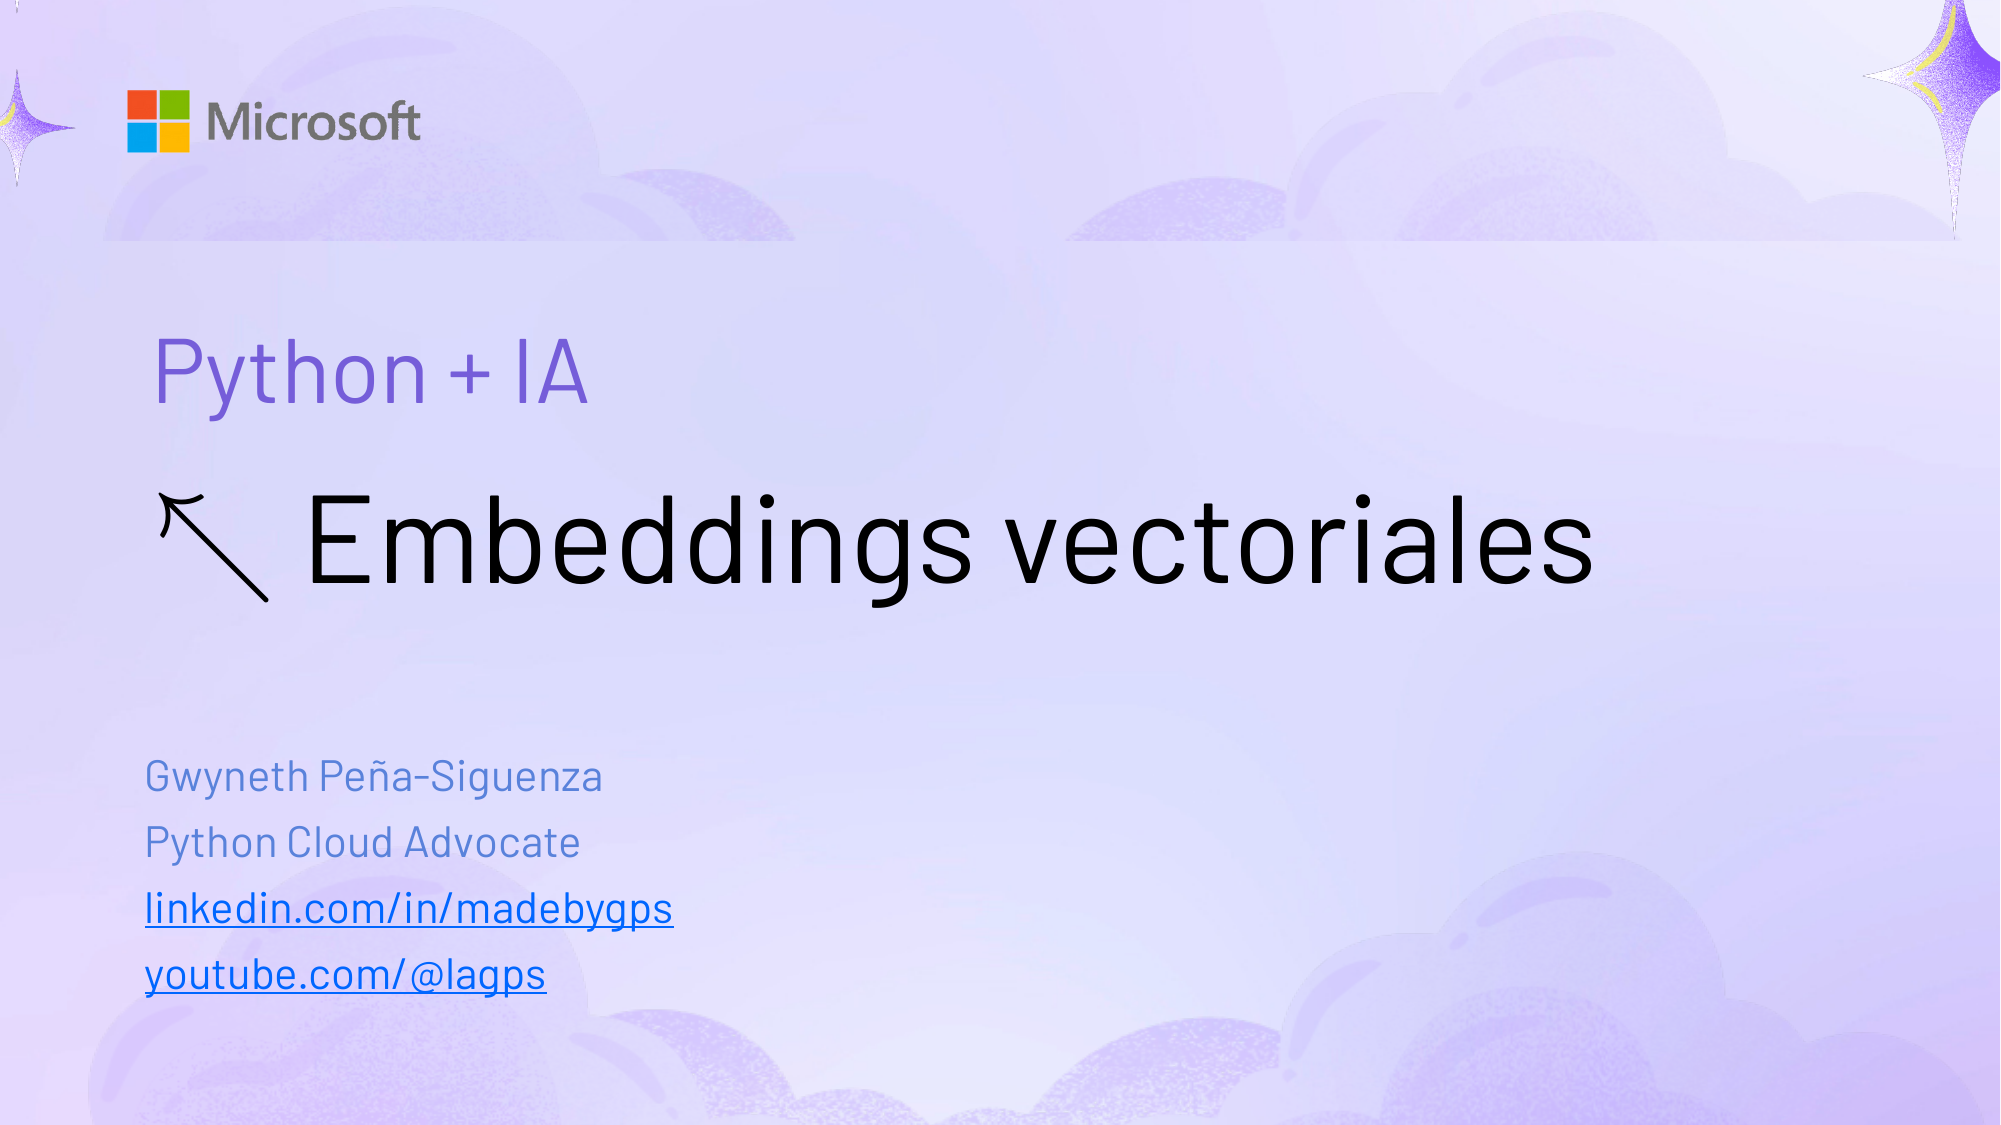

# Python + IA
↖️ Embeddings vectoriales
Gwyneth Peña-Siguenza
Python Cloud Advocate
linkedin.com/in/madebygps
youtube.com/@lagps